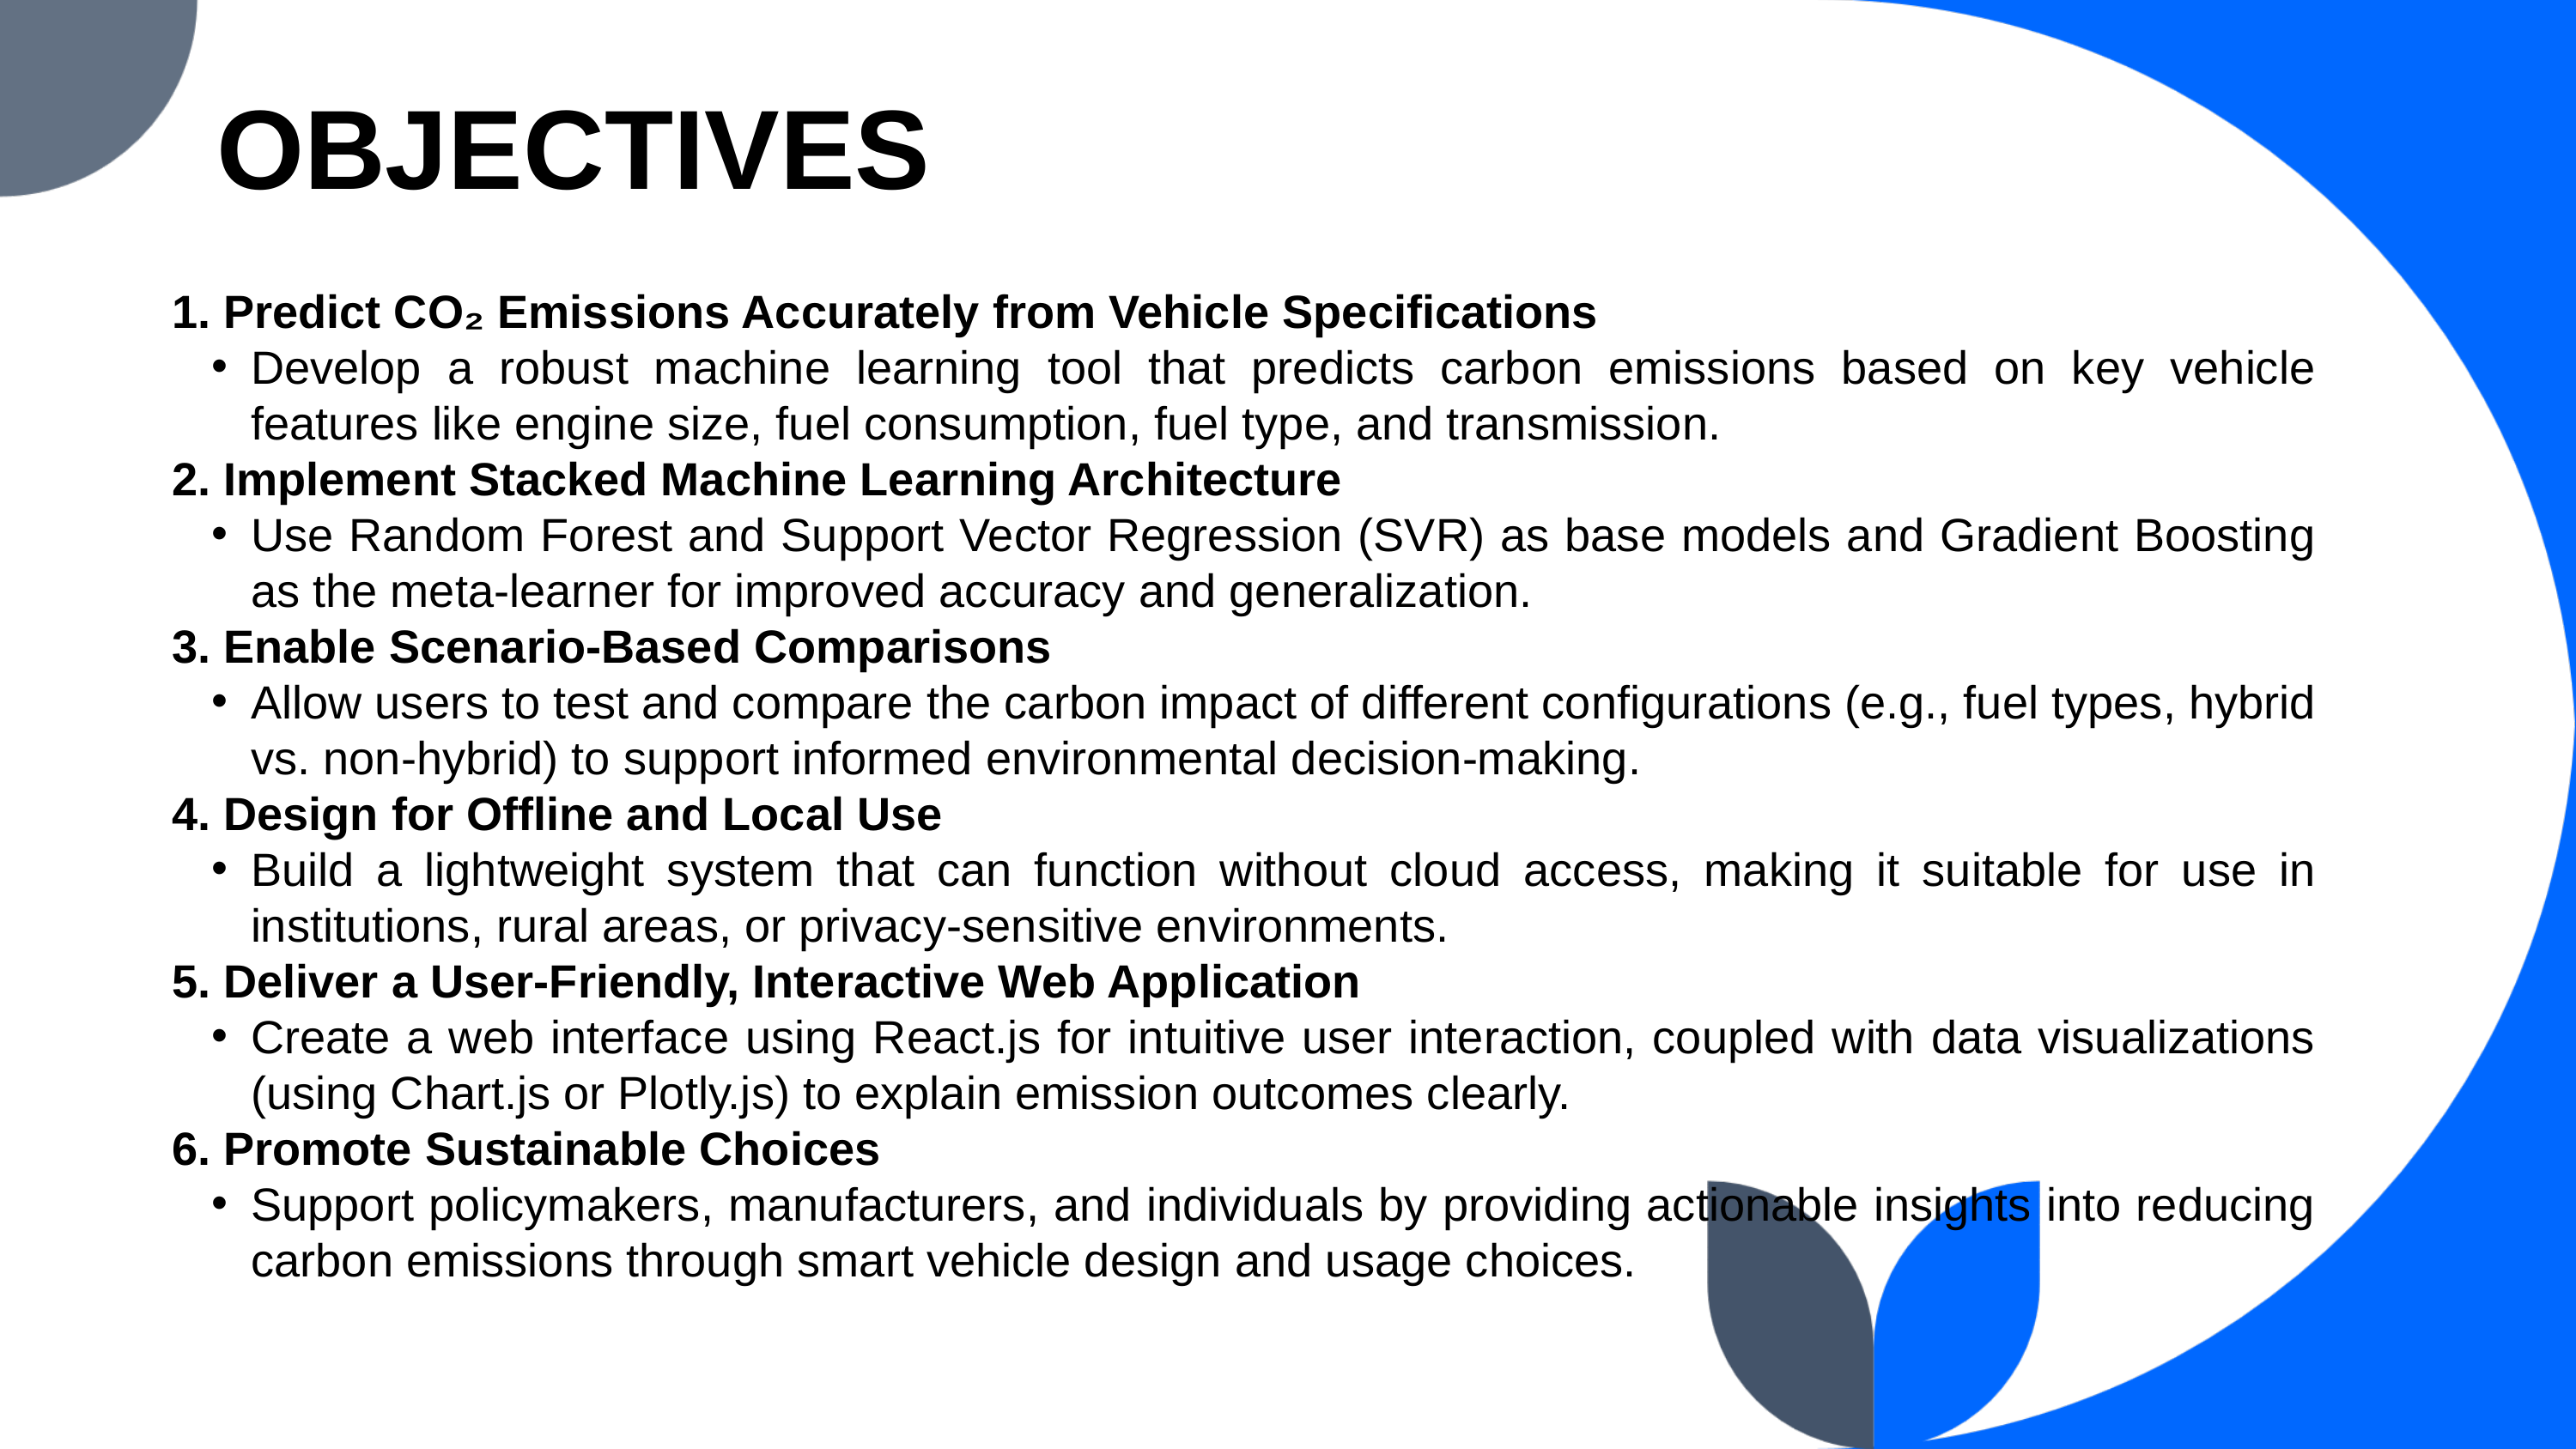

OBJECTIVES

1. Predict CO₂ Emissions Accurately from Vehicle Specifications
Develop a robust machine learning tool that predicts carbon emissions based on key vehicle features like engine size, fuel consumption, fuel type, and transmission.
2. Implement Stacked Machine Learning Architecture
Use Random Forest and Support Vector Regression (SVR) as base models and Gradient Boosting as the meta-learner for improved accuracy and generalization.
3. Enable Scenario-Based Comparisons
Allow users to test and compare the carbon impact of different configurations (e.g., fuel types, hybrid vs. non-hybrid) to support informed environmental decision-making.
4. Design for Offline and Local Use
Build a lightweight system that can function without cloud access, making it suitable for use in institutions, rural areas, or privacy-sensitive environments.
5. Deliver a User-Friendly, Interactive Web Application
Create a web interface using React.js for intuitive user interaction, coupled with data visualizations (using Chart.js or Plotly.js) to explain emission outcomes clearly.
6. Promote Sustainable Choices
Support policymakers, manufacturers, and individuals by providing actionable insights into reducing carbon emissions through smart vehicle design and usage choices.